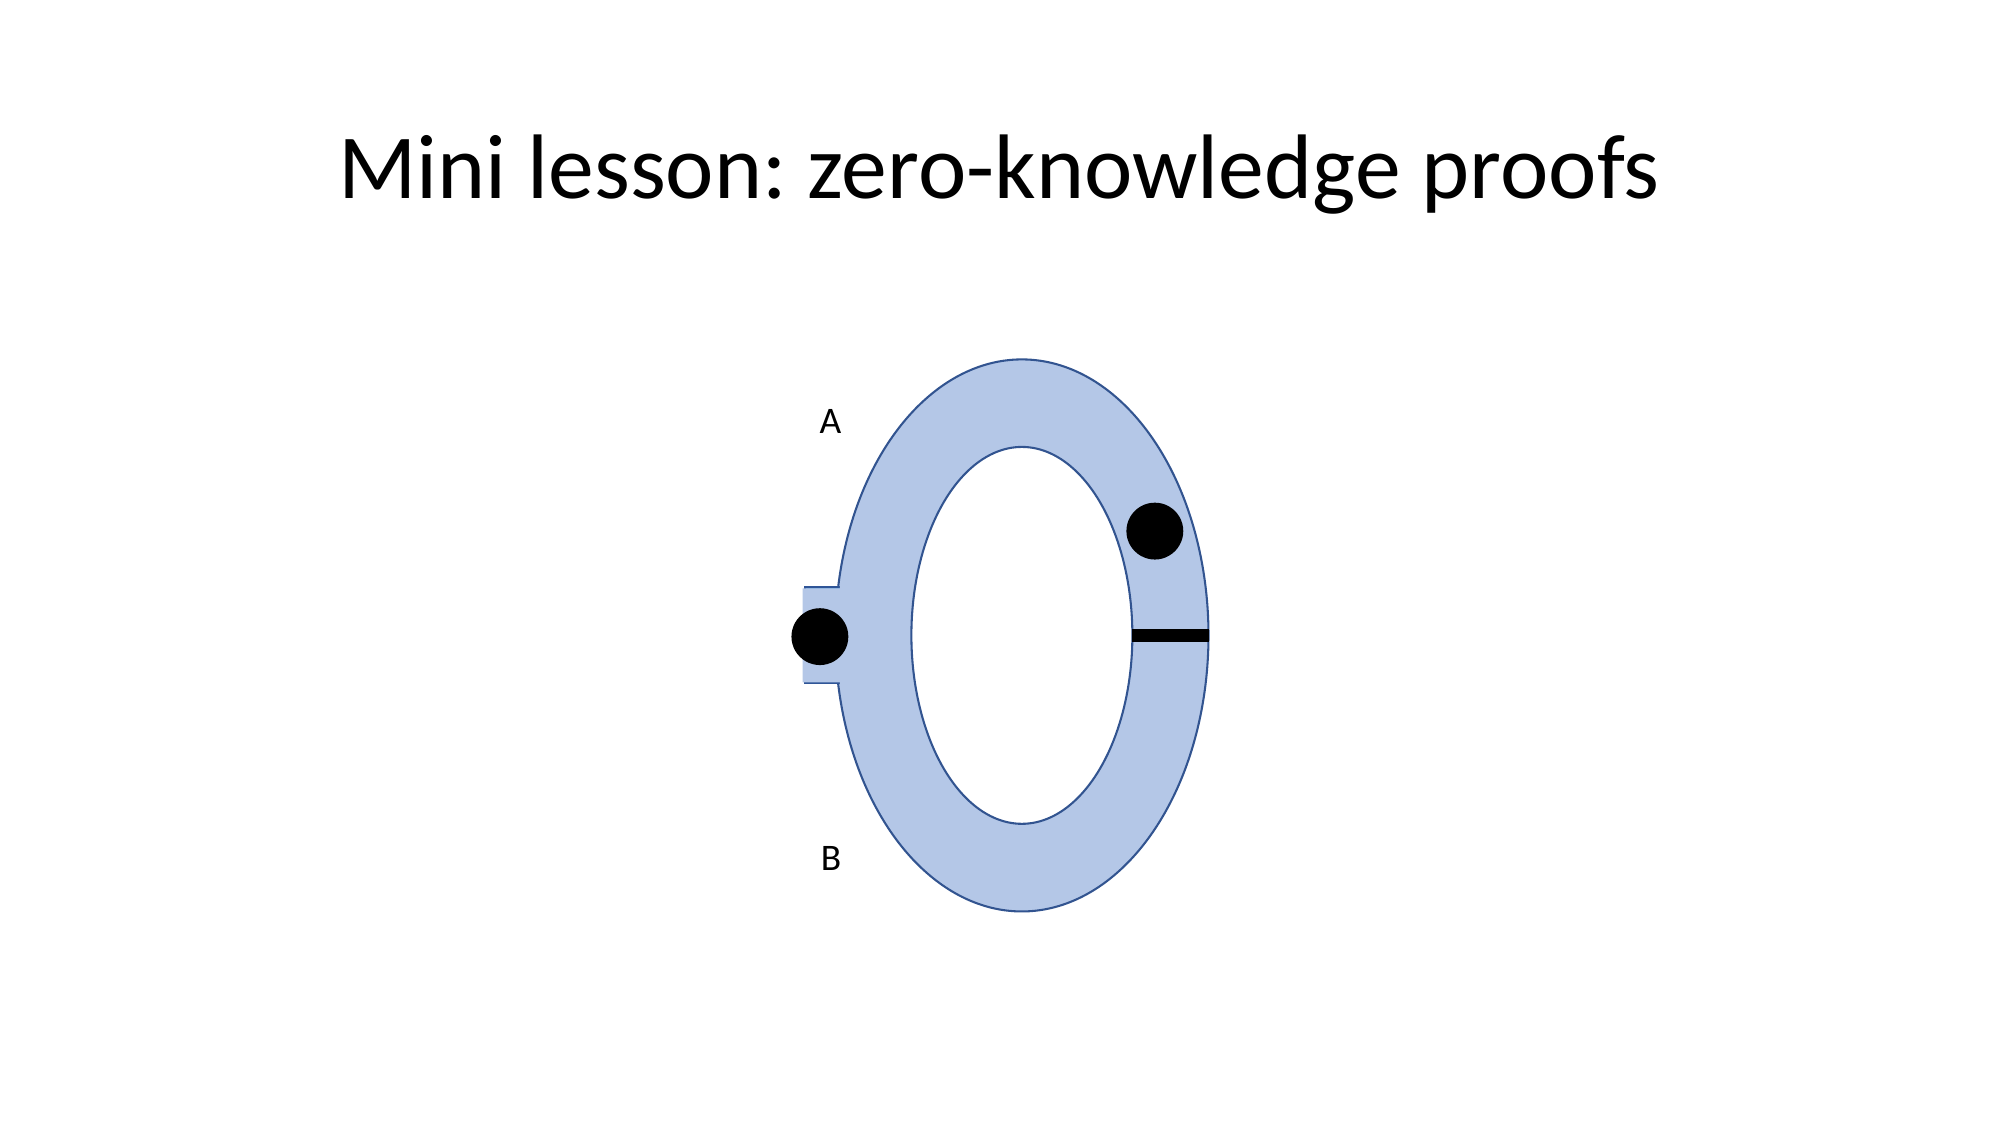

# Mini lesson: zero-knowledge proofs

A

B